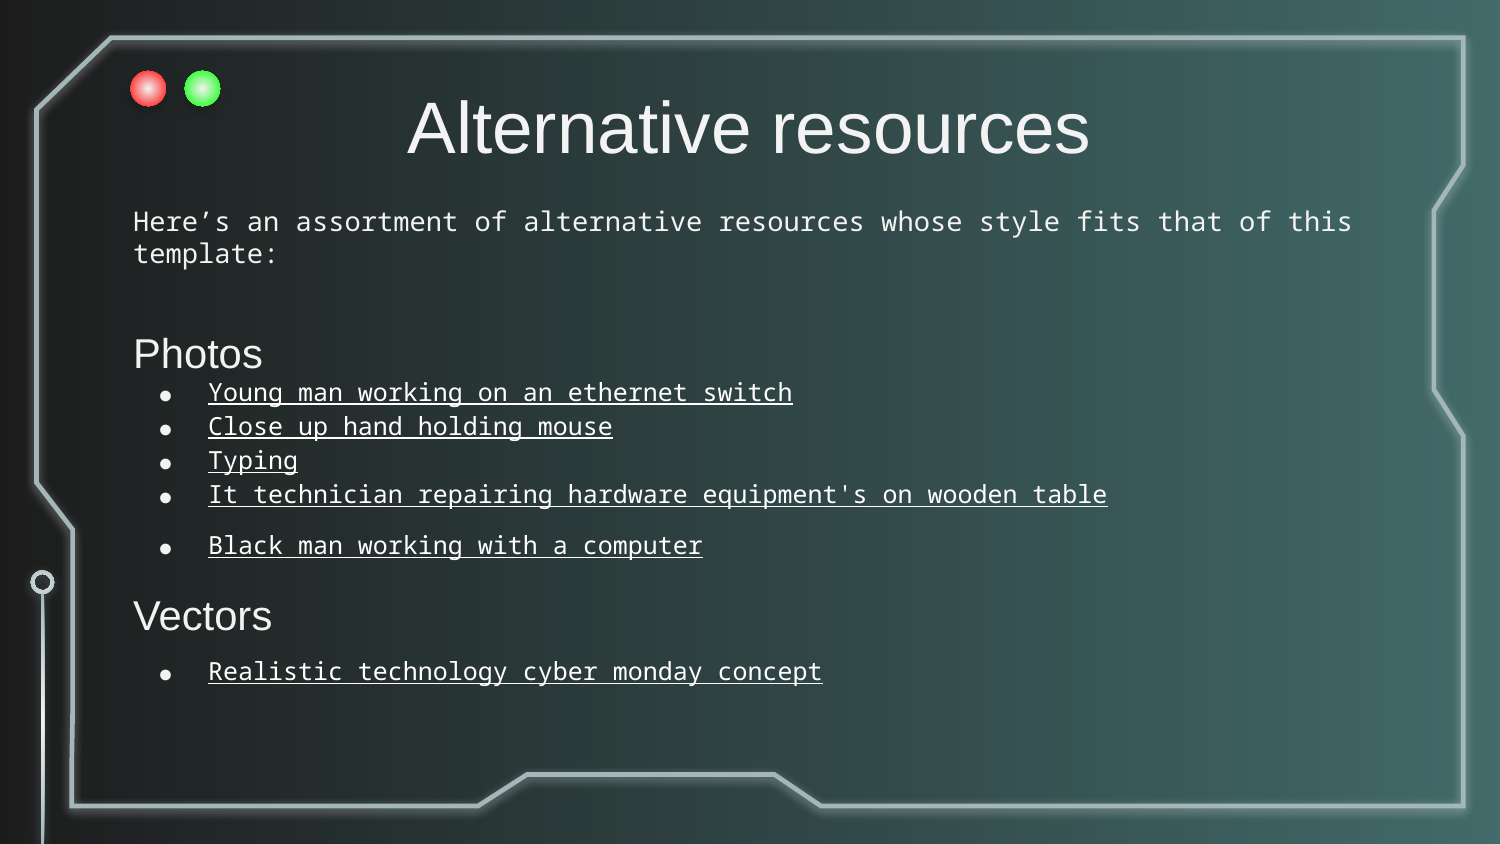

# Alternative resources
Here’s an assortment of alternative resources whose style fits that of this template:

Photos
Young man working on an ethernet switch
Close up hand holding mouse
Typing
It technician repairing hardware equipment's on wooden table
Black man working with a computer
Vectors
Realistic technology cyber monday concept